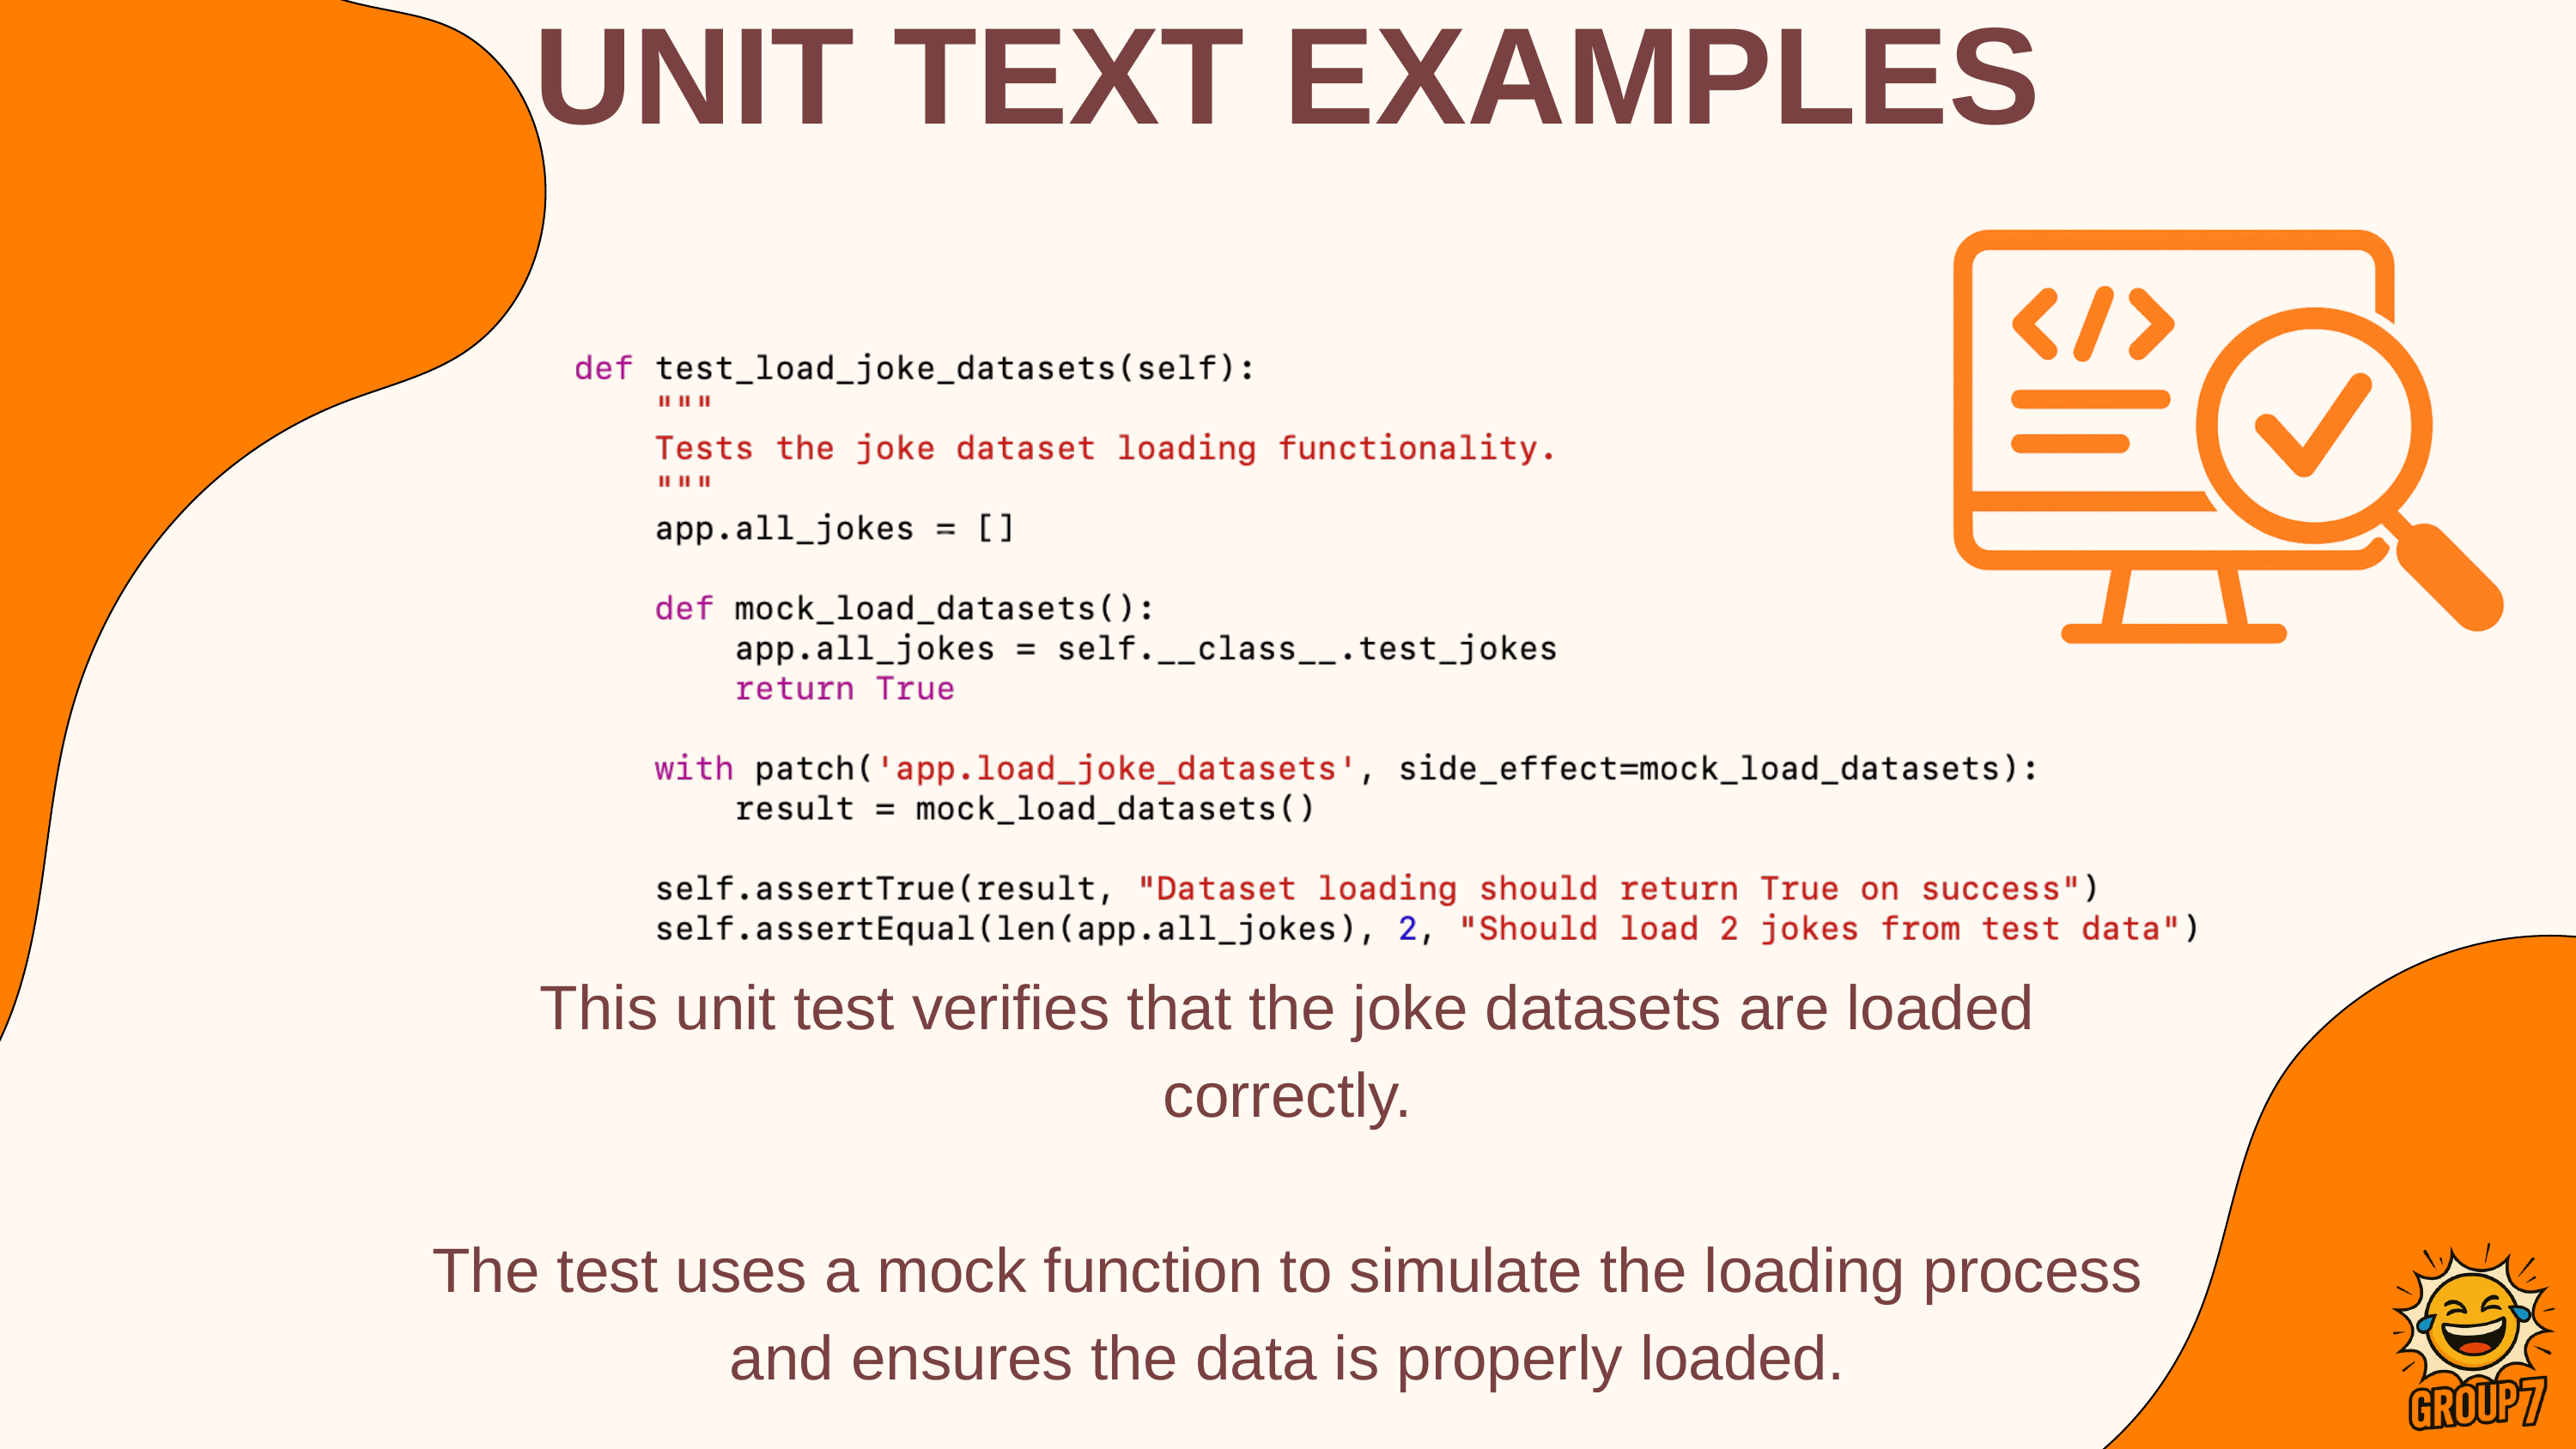

UNIT TEXT EXAMPLES

This unit test verifies that the joke datasets are loaded correctly.

The test uses a mock function to simulate the loading process and ensures the data is properly loaded.